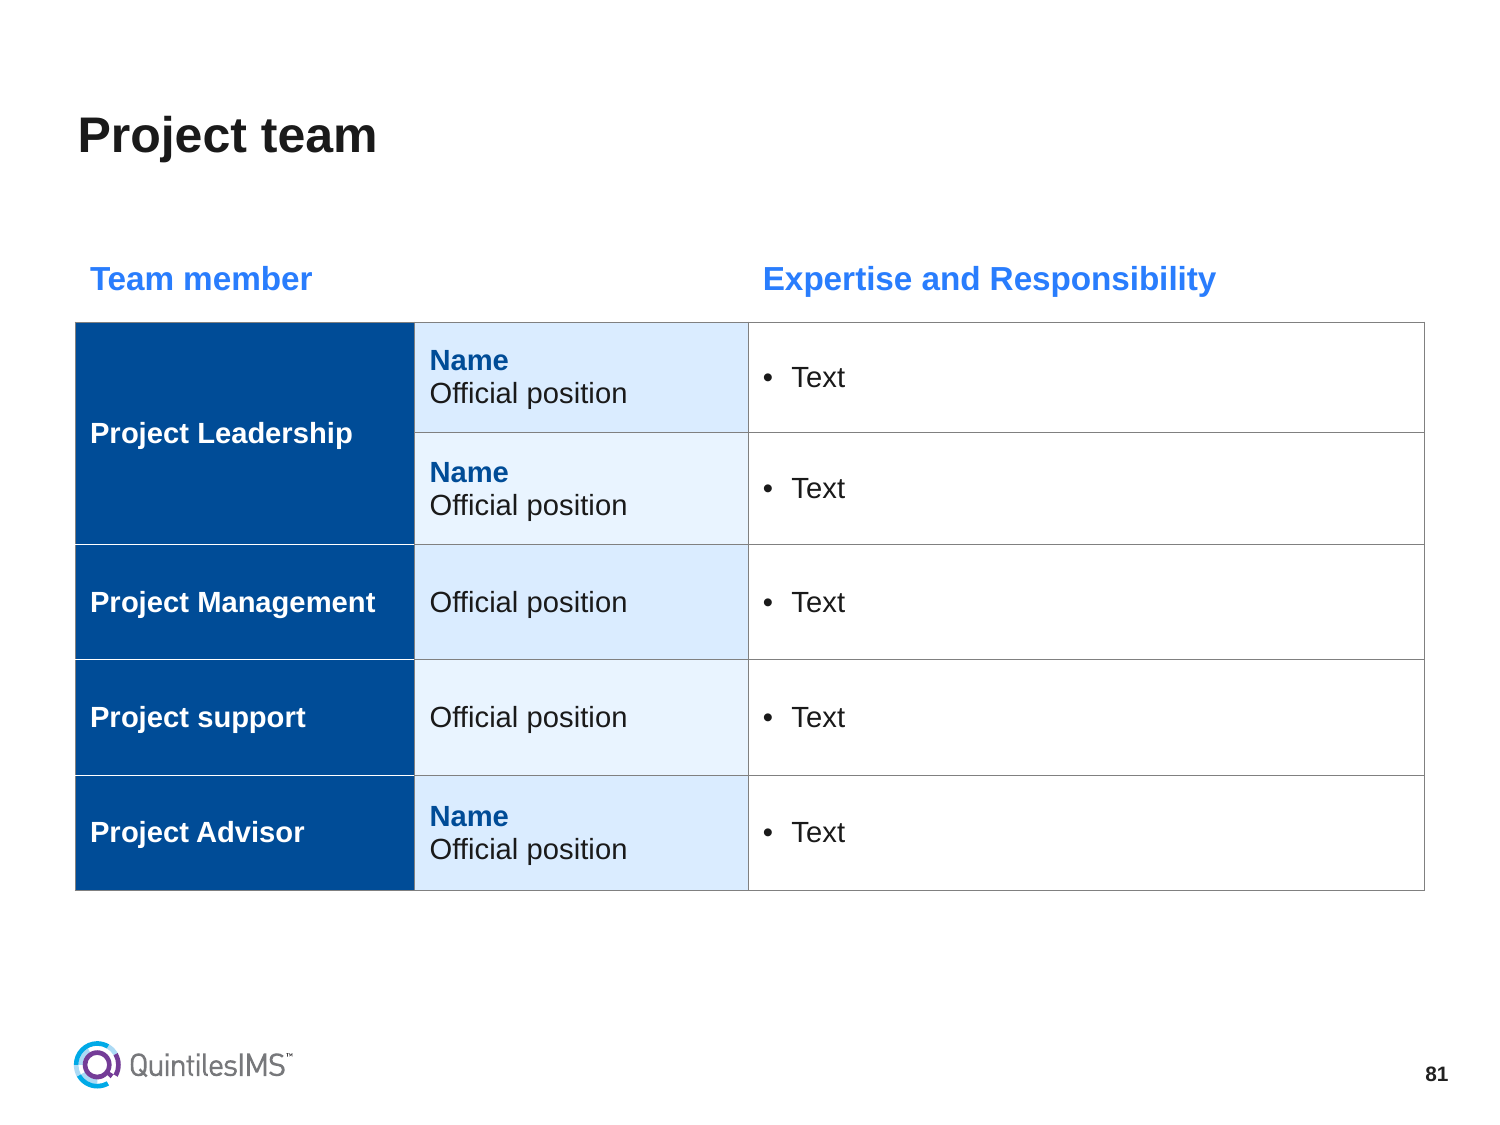

# Project team
| Team member |  | Expertise and Responsibility |
| --- | --- | --- |
| Project Leadership | Name Official position | Text |
|  | Name Official position | Text |
| Project Management | Official position | Text |
| Project support | Official position | Text |
| Project Advisor | Name Official position | Text |